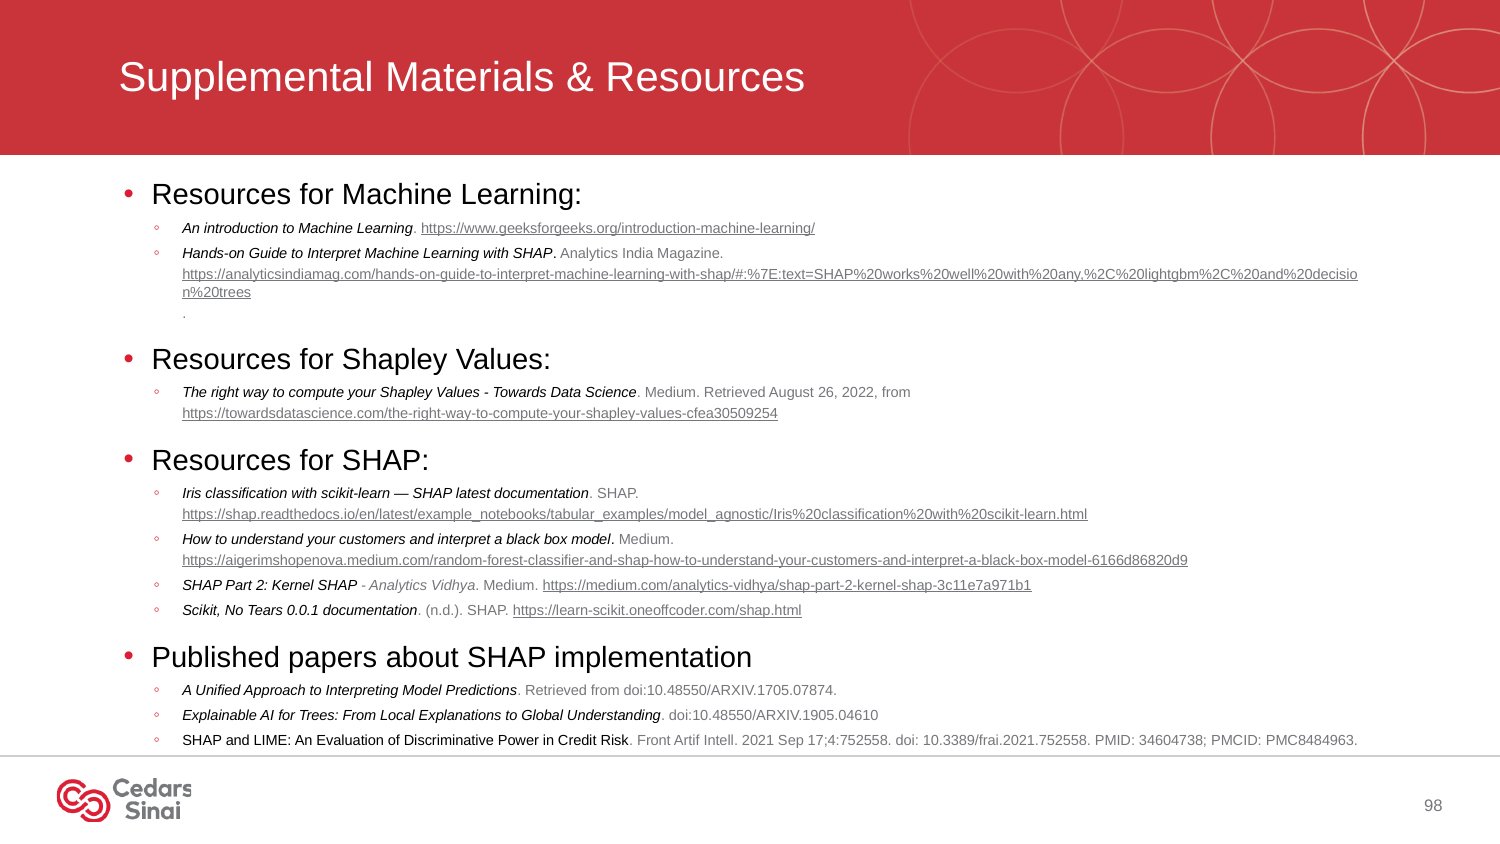

# Supplemental Materials & Resources
Resources for Machine Learning:
An introduction to Machine Learning. https://www.geeksforgeeks.org/introduction-machine-learning/
Hands-on Guide to Interpret Machine Learning with SHAP. Analytics India Magazine. https://analyticsindiamag.com/hands-on-guide-to-interpret-machine-learning-with-shap/#:%7E:text=SHAP%20works%20well%20with%20any,%2C%20lightgbm%2C%20and%20decision%20trees.
Resources for Shapley Values:
The right way to compute your Shapley Values - Towards Data Science. Medium. Retrieved August 26, 2022, from https://towardsdatascience.com/the-right-way-to-compute-your-shapley-values-cfea30509254
Resources for SHAP:
Iris classification with scikit-learn — SHAP latest documentation. SHAP. https://shap.readthedocs.io/en/latest/example_notebooks/tabular_examples/model_agnostic/Iris%20classification%20with%20scikit-learn.html
How to understand your customers and interpret a black box model. Medium. https://aigerimshopenova.medium.com/random-forest-classifier-and-shap-how-to-understand-your-customers-and-interpret-a-black-box-model-6166d86820d9
SHAP Part 2: Kernel SHAP - Analytics Vidhya. Medium. https://medium.com/analytics-vidhya/shap-part-2-kernel-shap-3c11e7a971b1
Scikit, No Tears 0.0.1 documentation. (n.d.). SHAP. https://learn-scikit.oneoffcoder.com/shap.html
Published papers about SHAP implementation
A Unified Approach to Interpreting Model Predictions. Retrieved from doi:10.48550/ARXIV.1705.07874.
Explainable AI for Trees: From Local Explanations to Global Understanding. doi:10.48550/ARXIV.1905.04610
SHAP and LIME: An Evaluation of Discriminative Power in Credit Risk. Front Artif Intell. 2021 Sep 17;4:752558. doi: 10.3389/frai.2021.752558. PMID: 34604738; PMCID: PMC8484963.

98